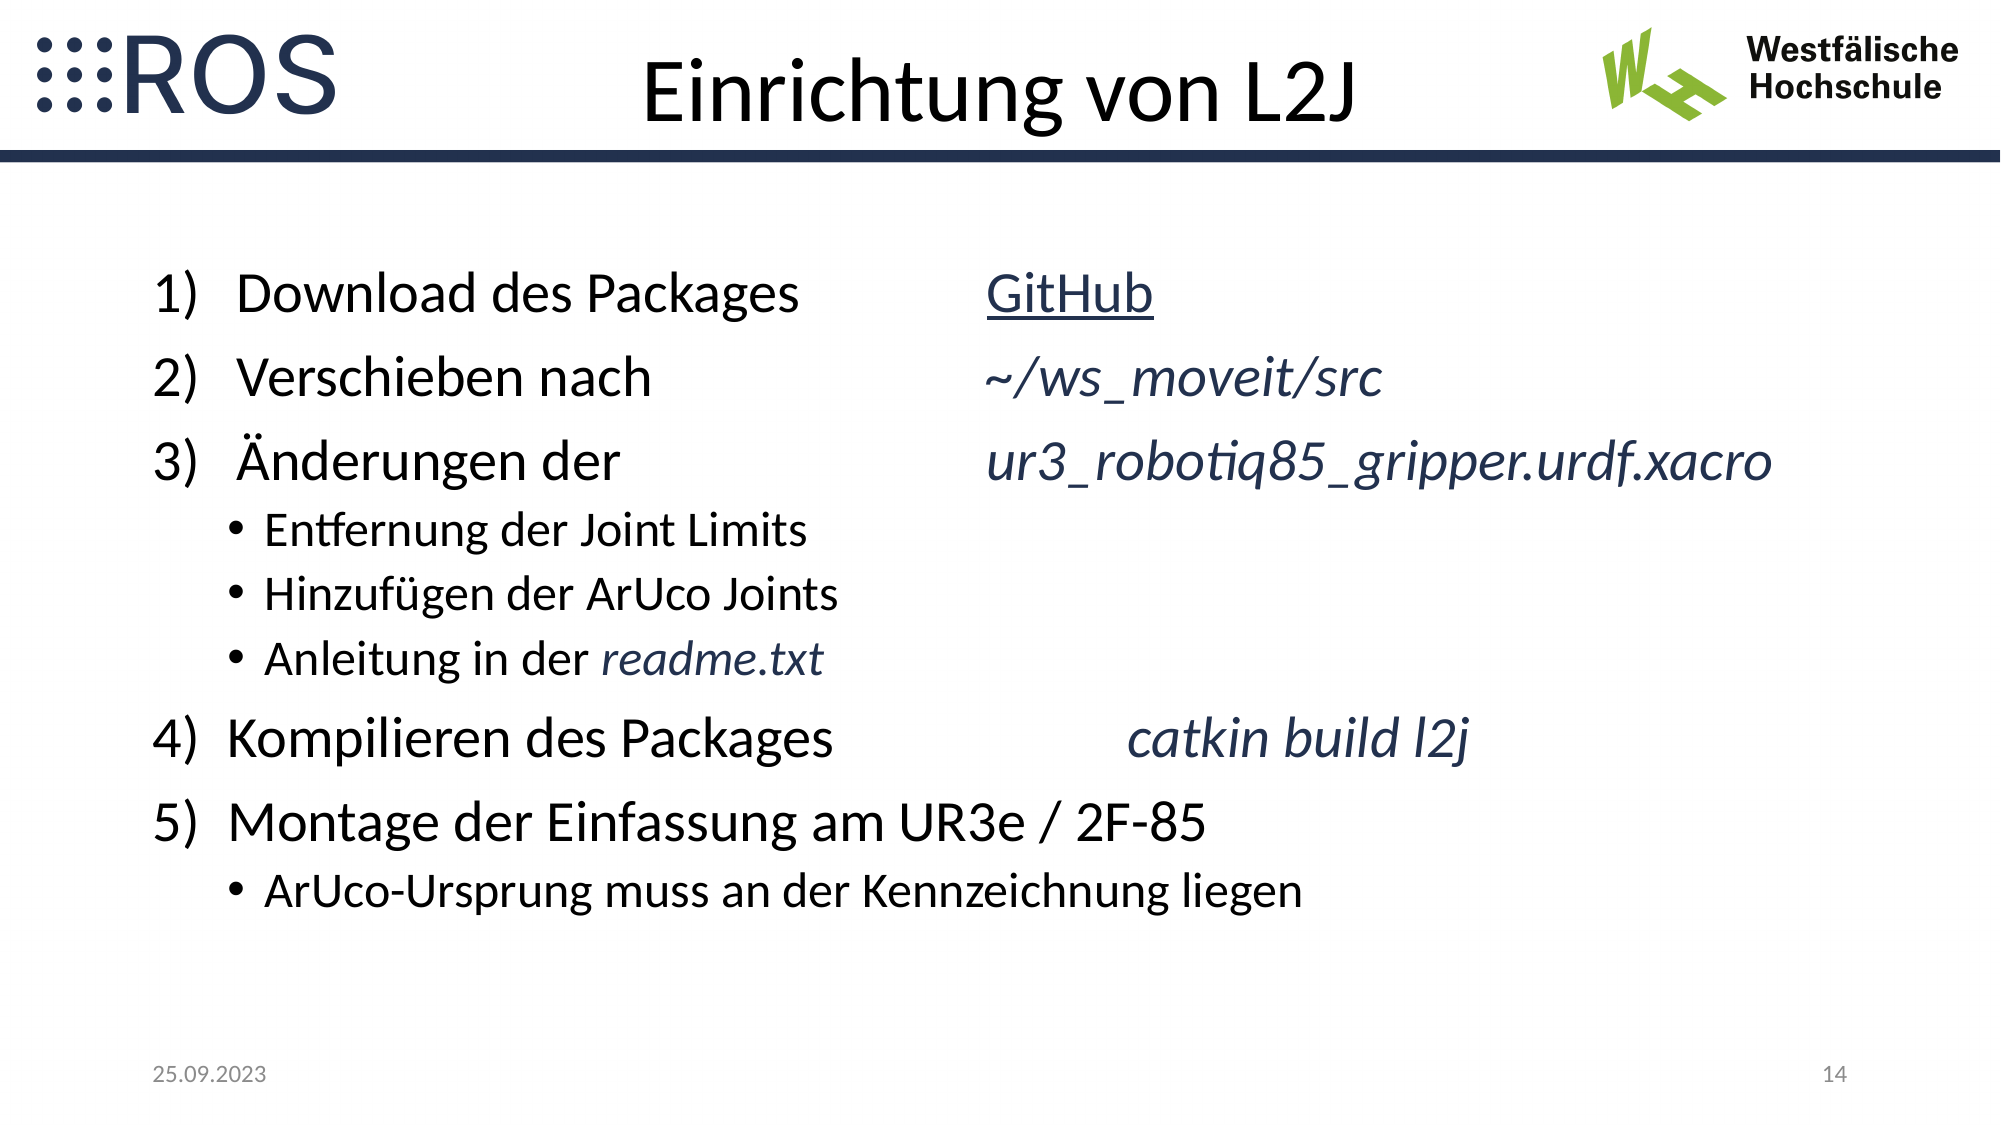

# Einrichtung von L2J
Download des Packages		GitHub
Verschieben nach			~/ws_moveit/src
Änderungen der			ur3_robotiq85_gripper.urdf.xacro
Entfernung der Joint Limits
Hinzufügen der ArUco Joints
Anleitung in der readme.txt
Kompilieren des Packages		catkin build l2j
Montage der Einfassung am UR3e / 2F-85
ArUco-Ursprung muss an der Kennzeichnung liegen
25.09.2023
14